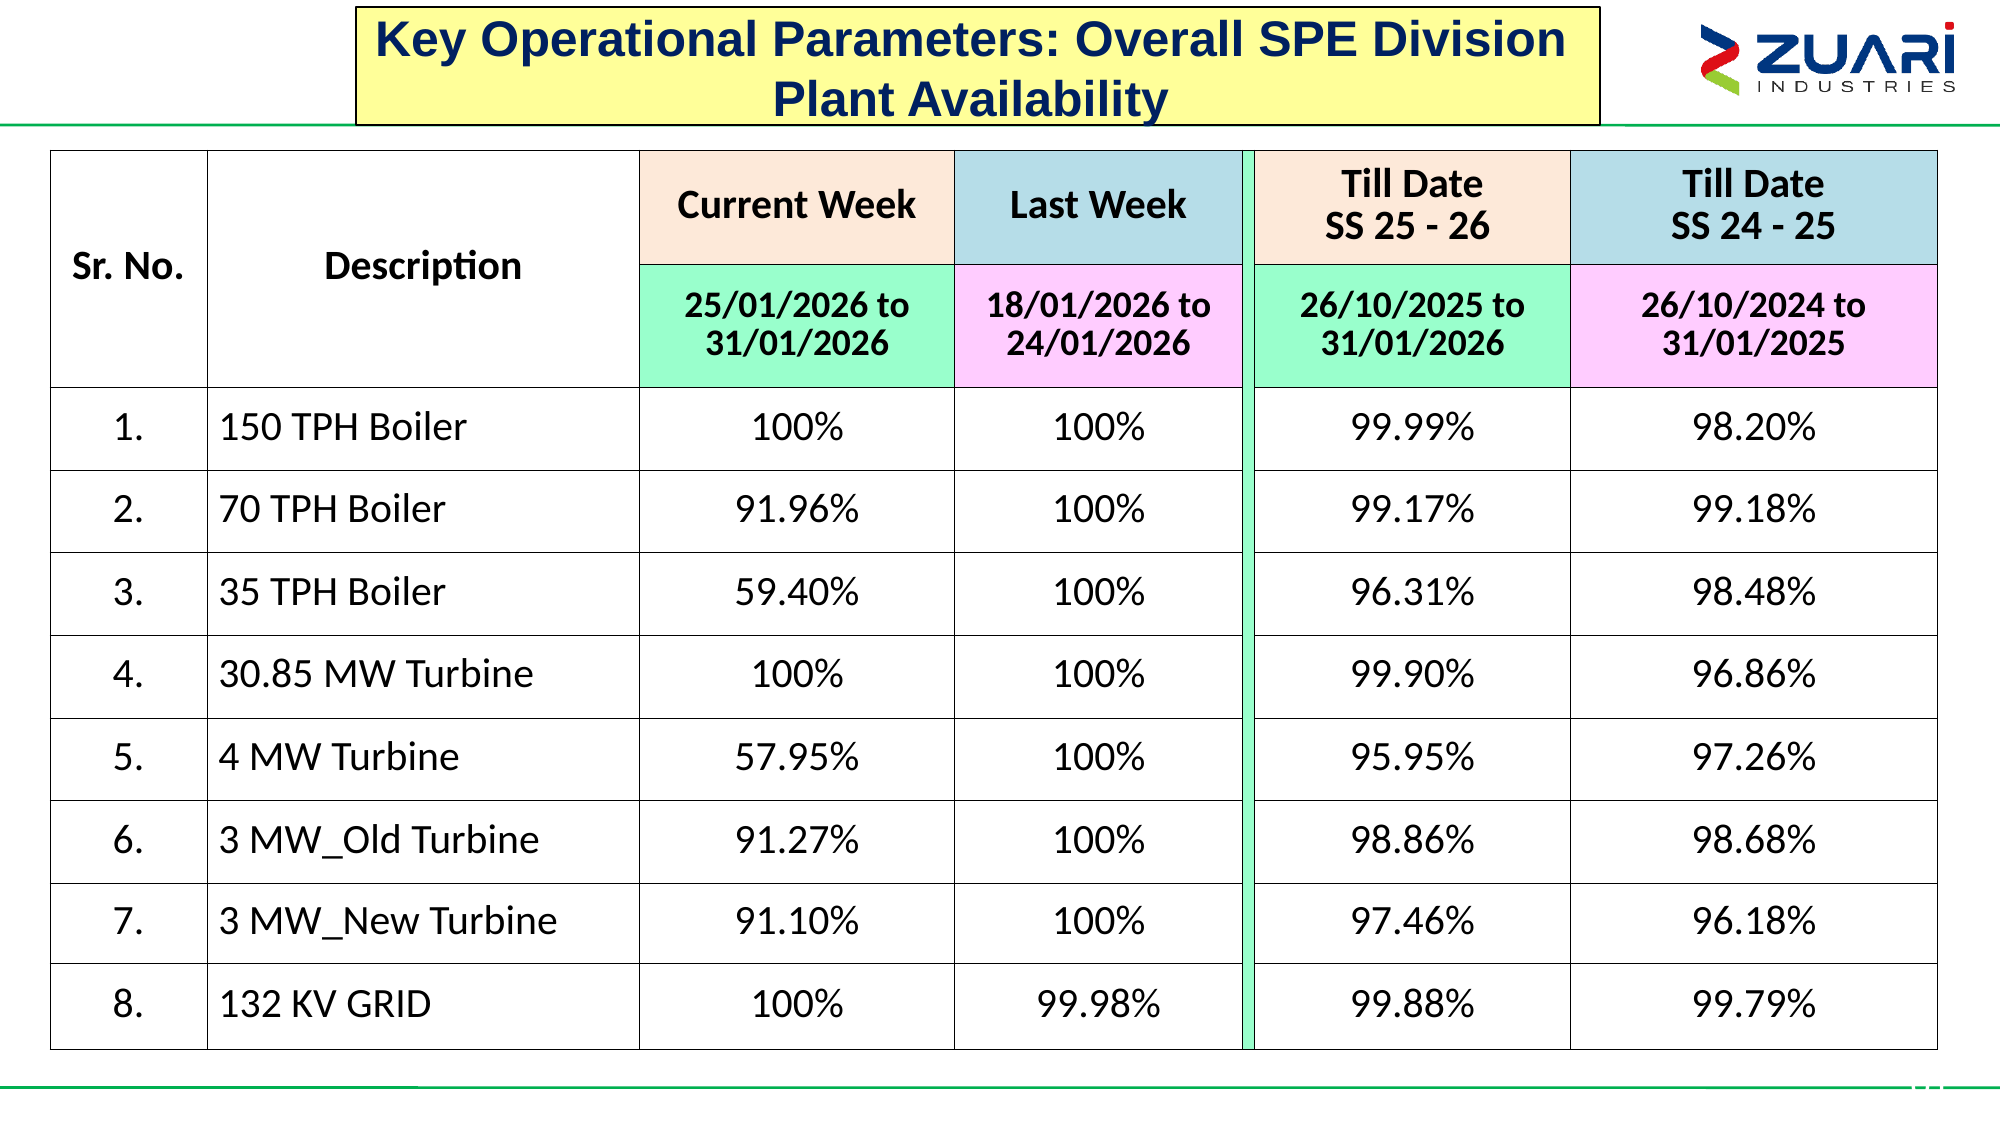

Key Operational Parameters: Overall SPE Division
Plant Availability
| Sr. No. | Description | Current Week | Last Week |  | Till Date SS 25 - 26 | Till Date SS 24 - 25 |
| --- | --- | --- | --- | --- | --- | --- |
|  |  | 25/01/2026 to 31/01/2026 | 18/01/2026 to 24/01/2026 |  | 26/10/2025 to 31/01/2026 | 26/10/2024 to 31/01/2025 |
| 1. | 150 TPH Boiler | 100% | 100% |  | 99.99% | 98.20% |
| 2. | 70 TPH Boiler | 91.96% | 100% |  | 99.17% | 99.18% |
| 3. | 35 TPH Boiler | 59.40% | 100% |  | 96.31% | 98.48% |
| 4. | 30.85 MW Turbine | 100% | 100% |  | 99.90% | 96.86% |
| 5. | 4 MW Turbine | 57.95% | 100% |  | 95.95% | 97.26% |
| 6. | 3 MW\_Old Turbine | 91.27% | 100% |  | 98.86% | 98.68% |
| 7. | 3 MW\_New Turbine | 91.10% | 100% |  | 97.46% | 96.18% |
| 8. | 132 KV GRID | 100% | 99.98% |  | 99.88% | 99.79% |
81